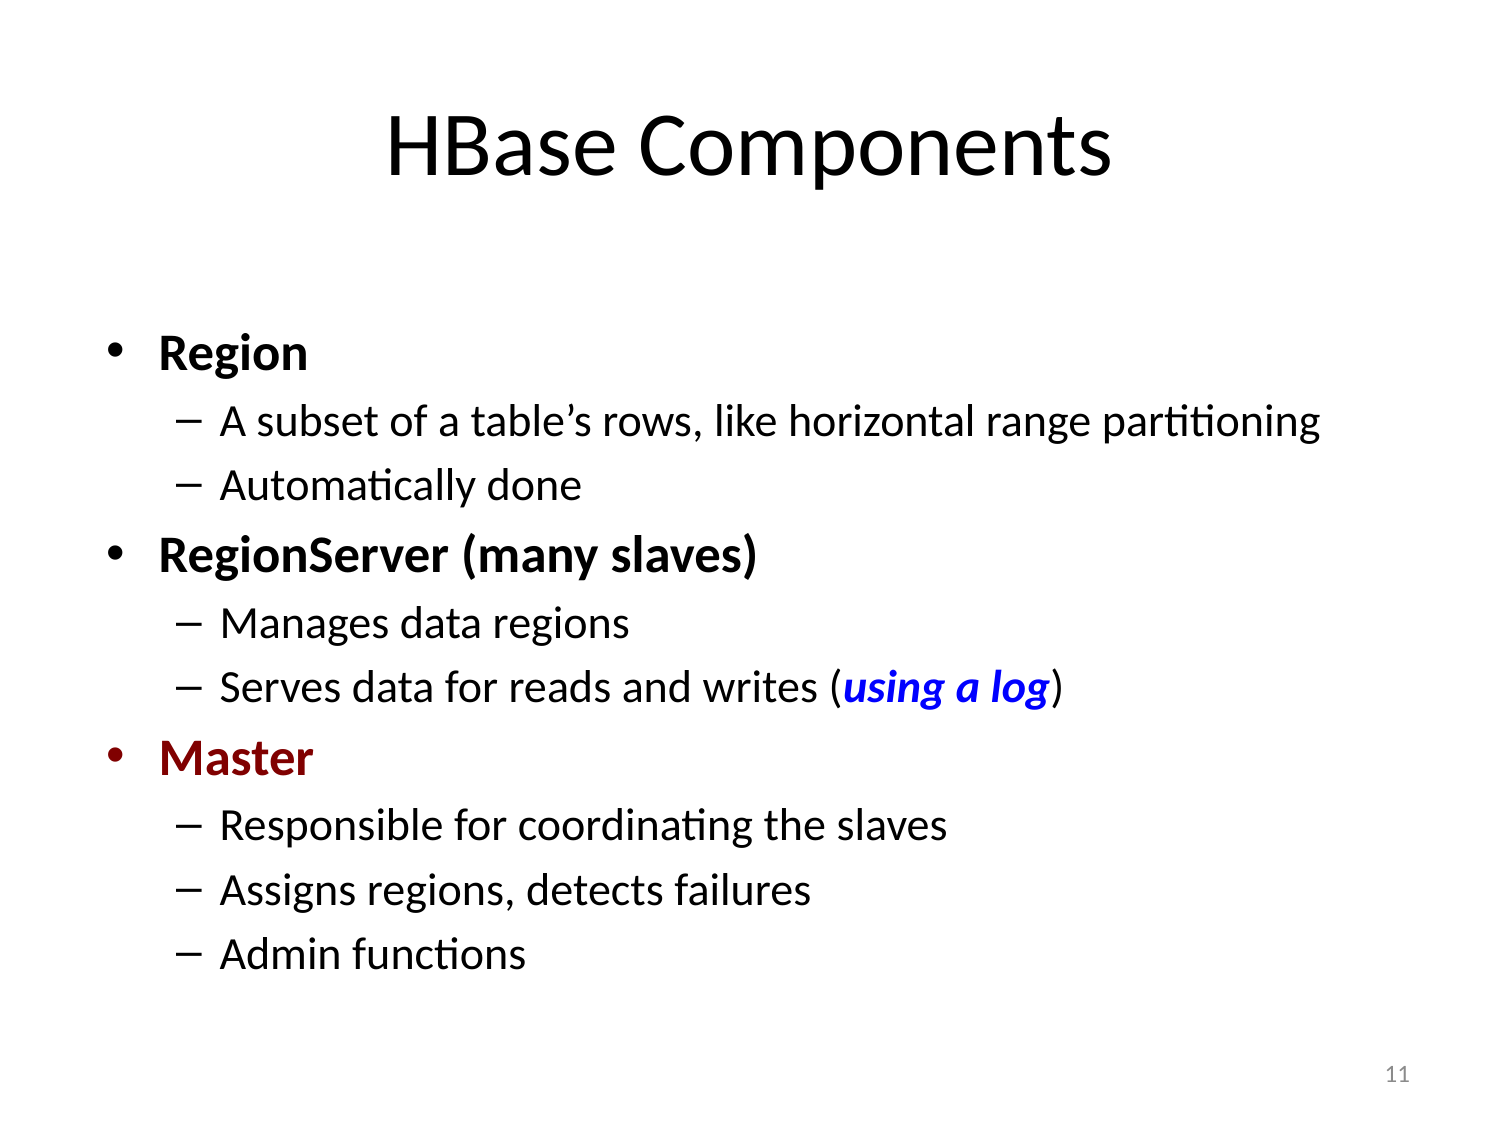

# HBase Components
Region
A subset of a table’s rows, like horizontal range partitioning
Automatically done
RegionServer (many slaves)
Manages data regions
Serves data for reads and writes (using a log)
Master
Responsible for coordinating the slaves
Assigns regions, detects failures
Admin functions
11